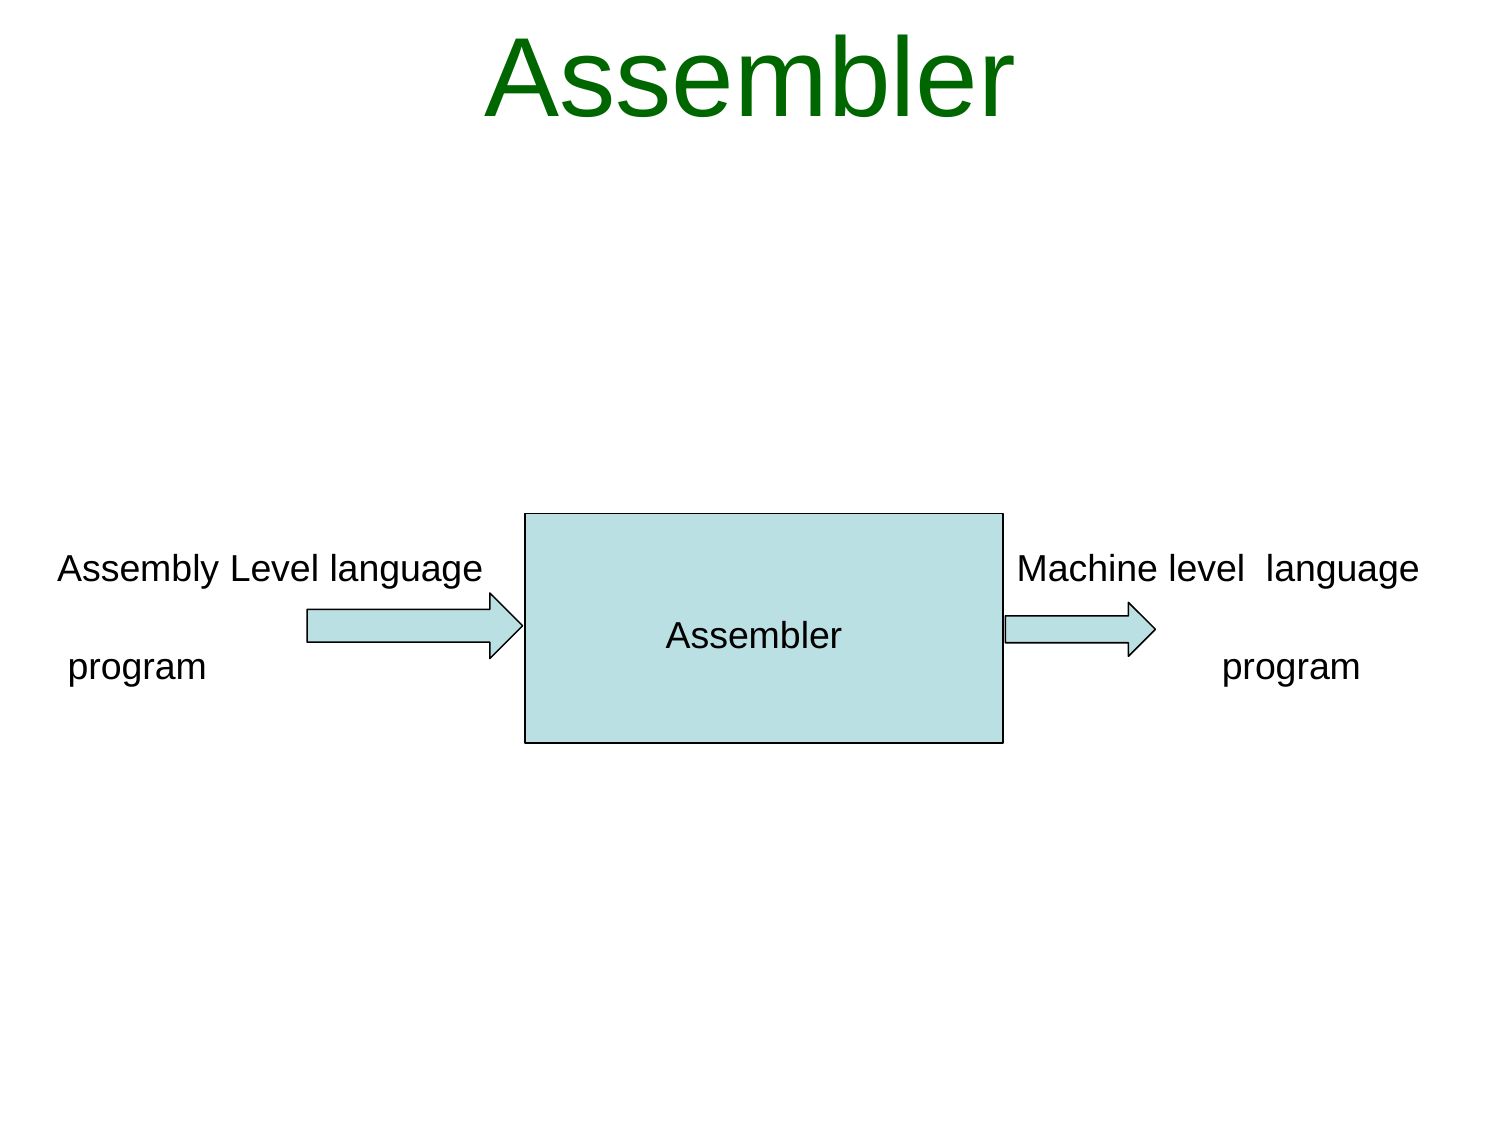

# Assembler

Assembly Level language                                                   Machine level  language
 program                                                                                                 program

            Assembler